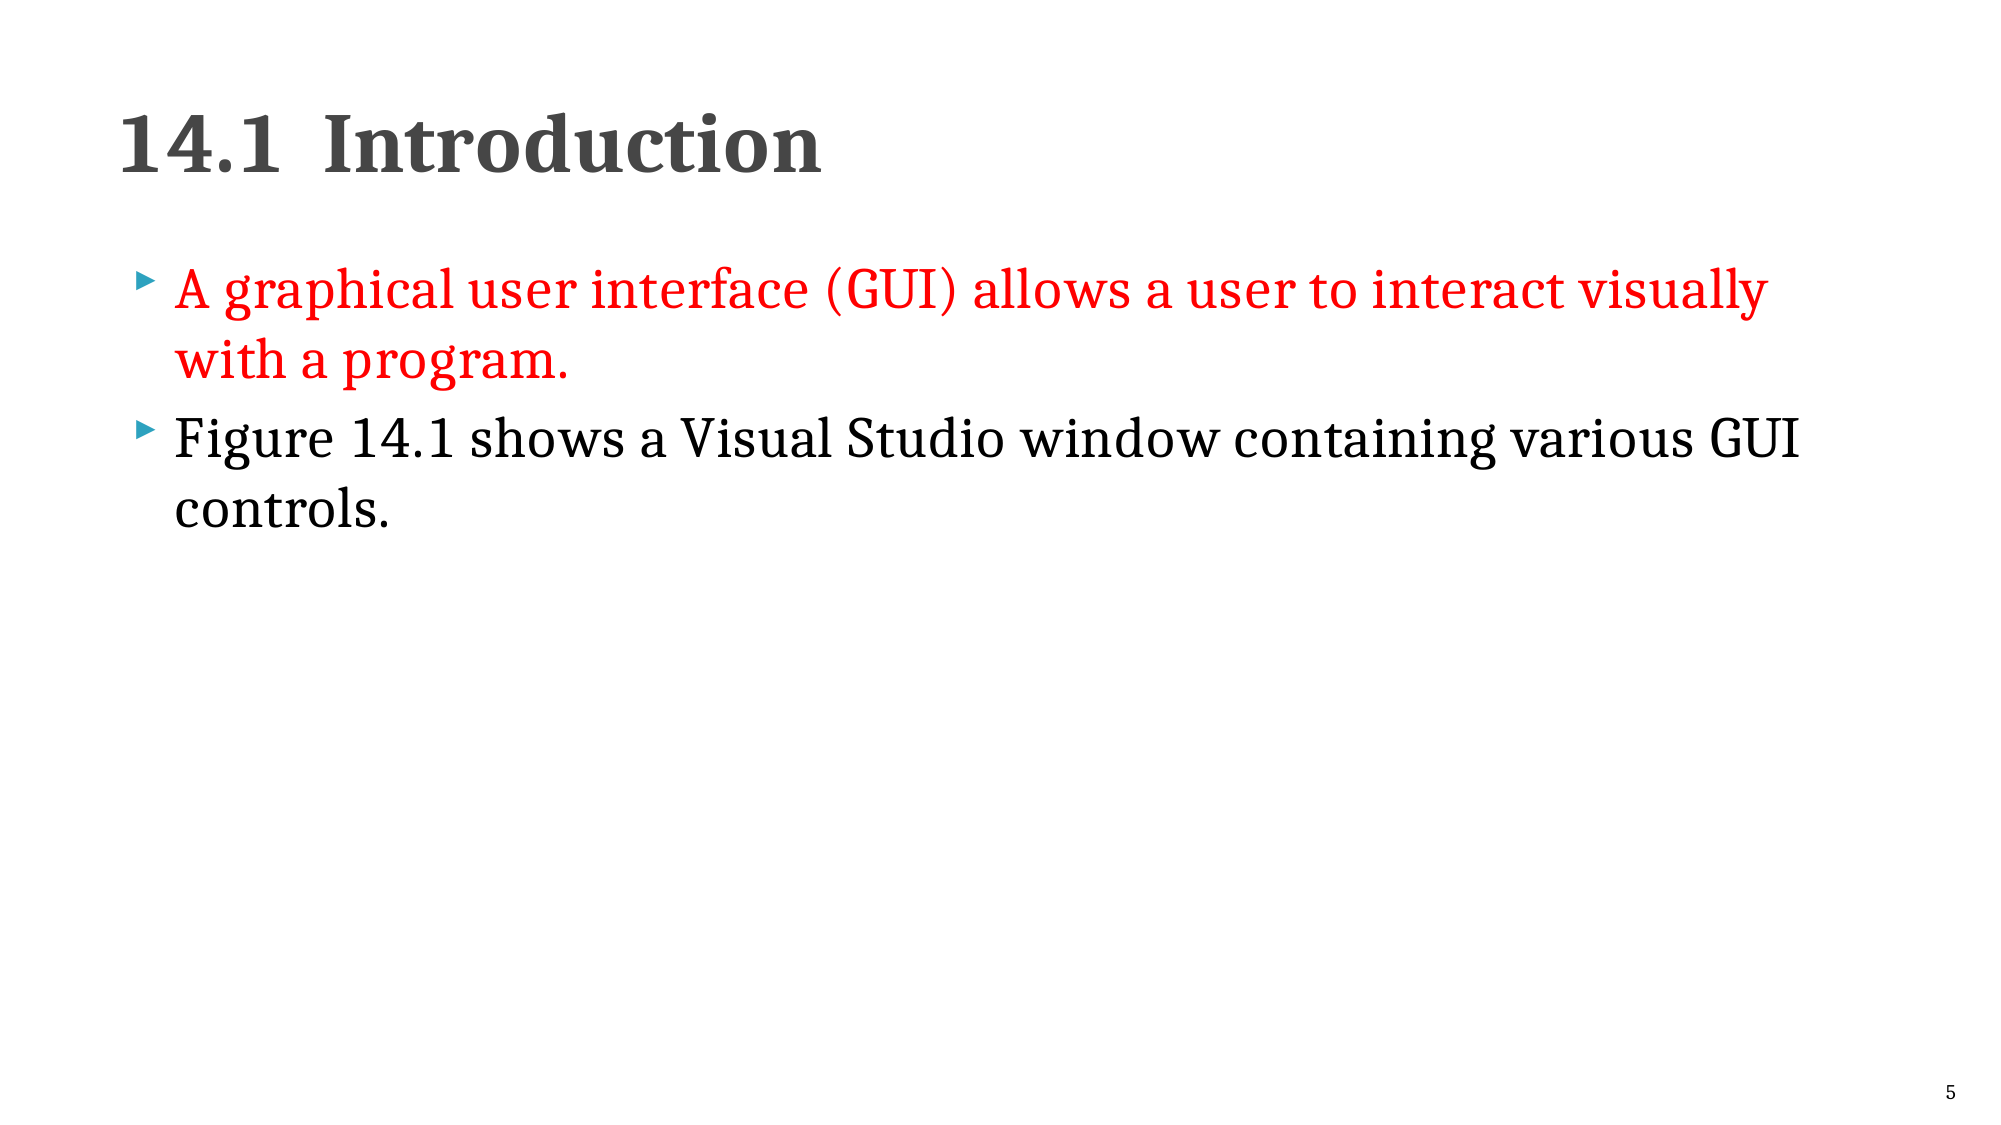

# 14.1  Introduction
A graphical user interface (GUI) allows a user to interact visually with a program.
Figure 14.1 shows a Visual Studio window containing various GUI controls.
5